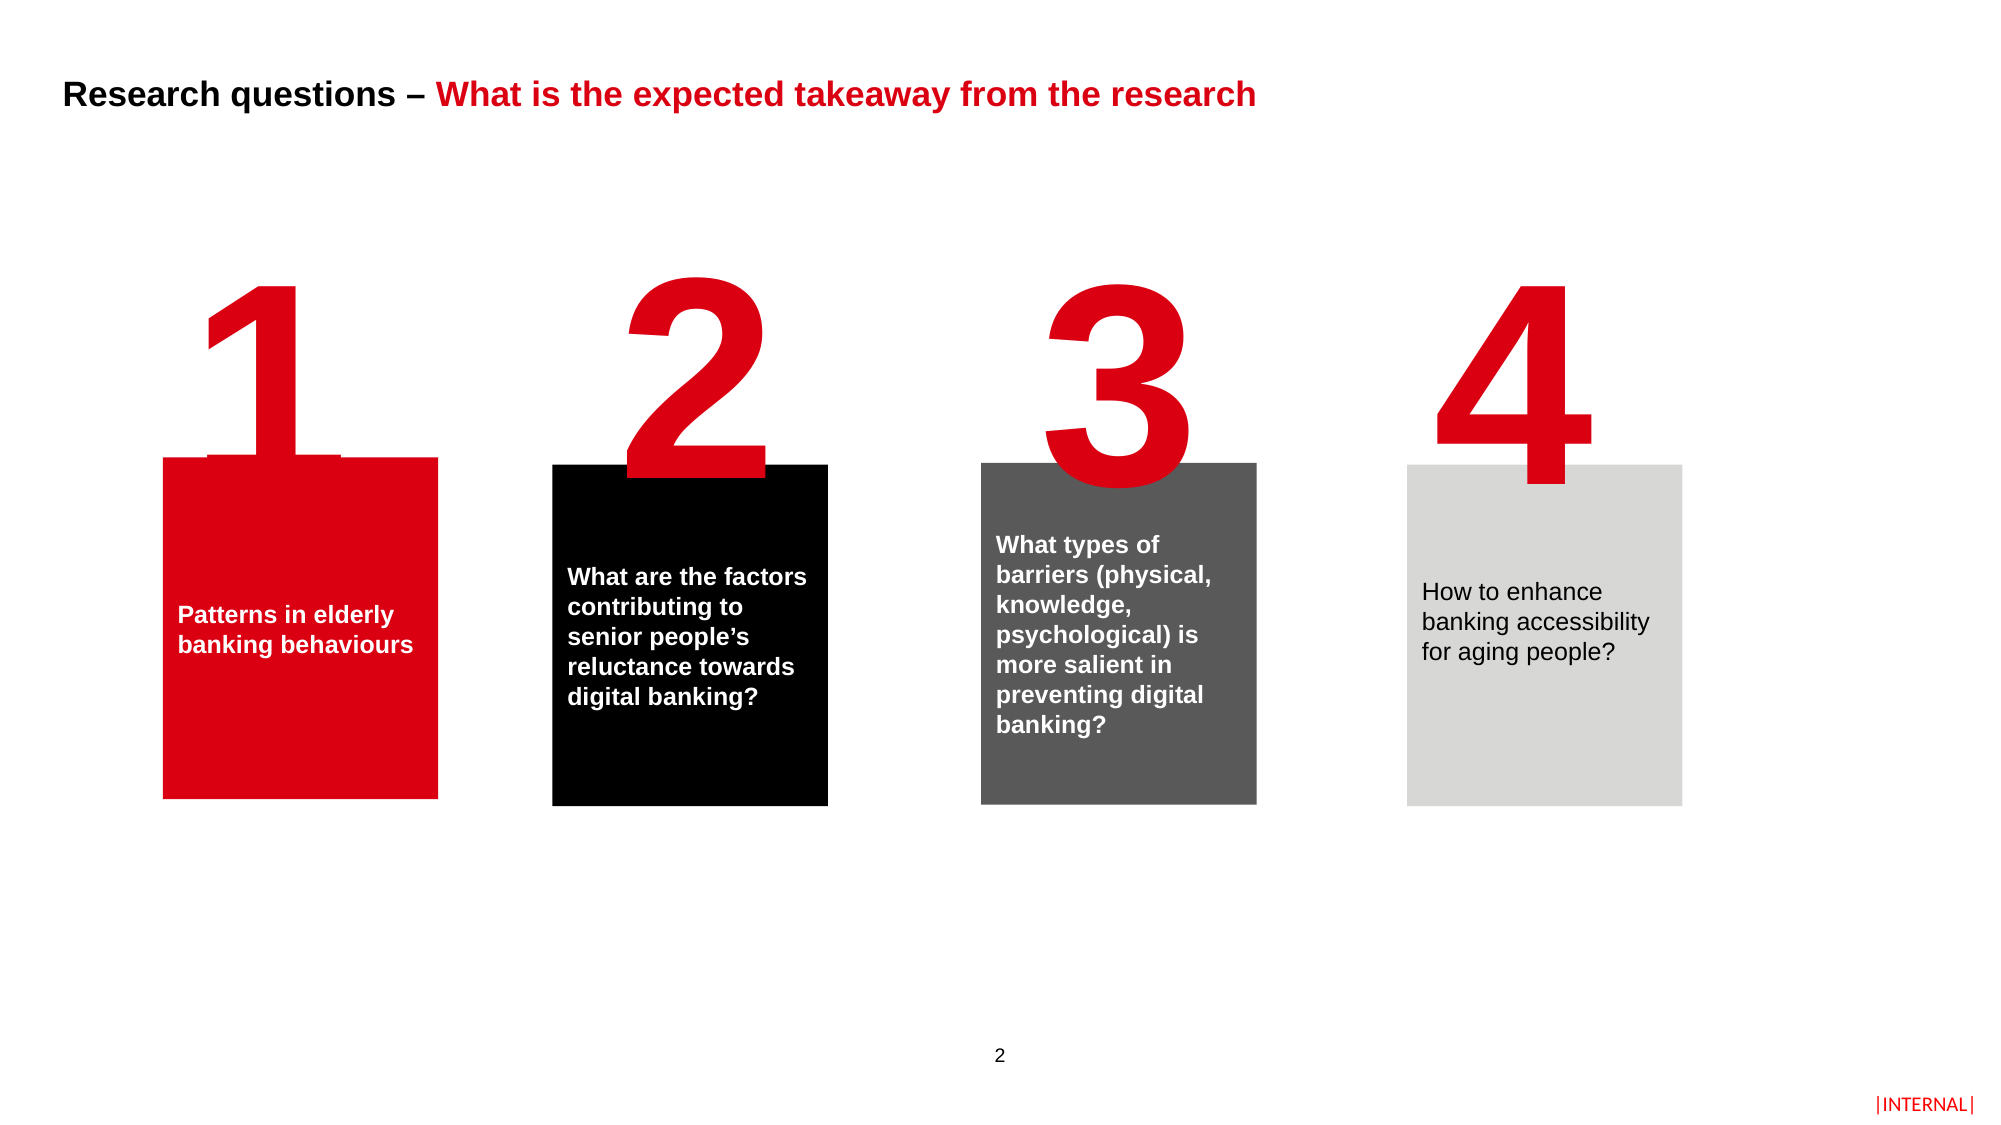

# Research questions – What is the expected takeaway from the research
2

4
1
3
Patterns in elderly banking behaviours
What types of barriers (physical, knowledge, psychological) is more salient in preventing digital banking?
What are the factors contributing to senior people’s reluctance towards digital banking?
How to enhance banking accessibility for aging people?